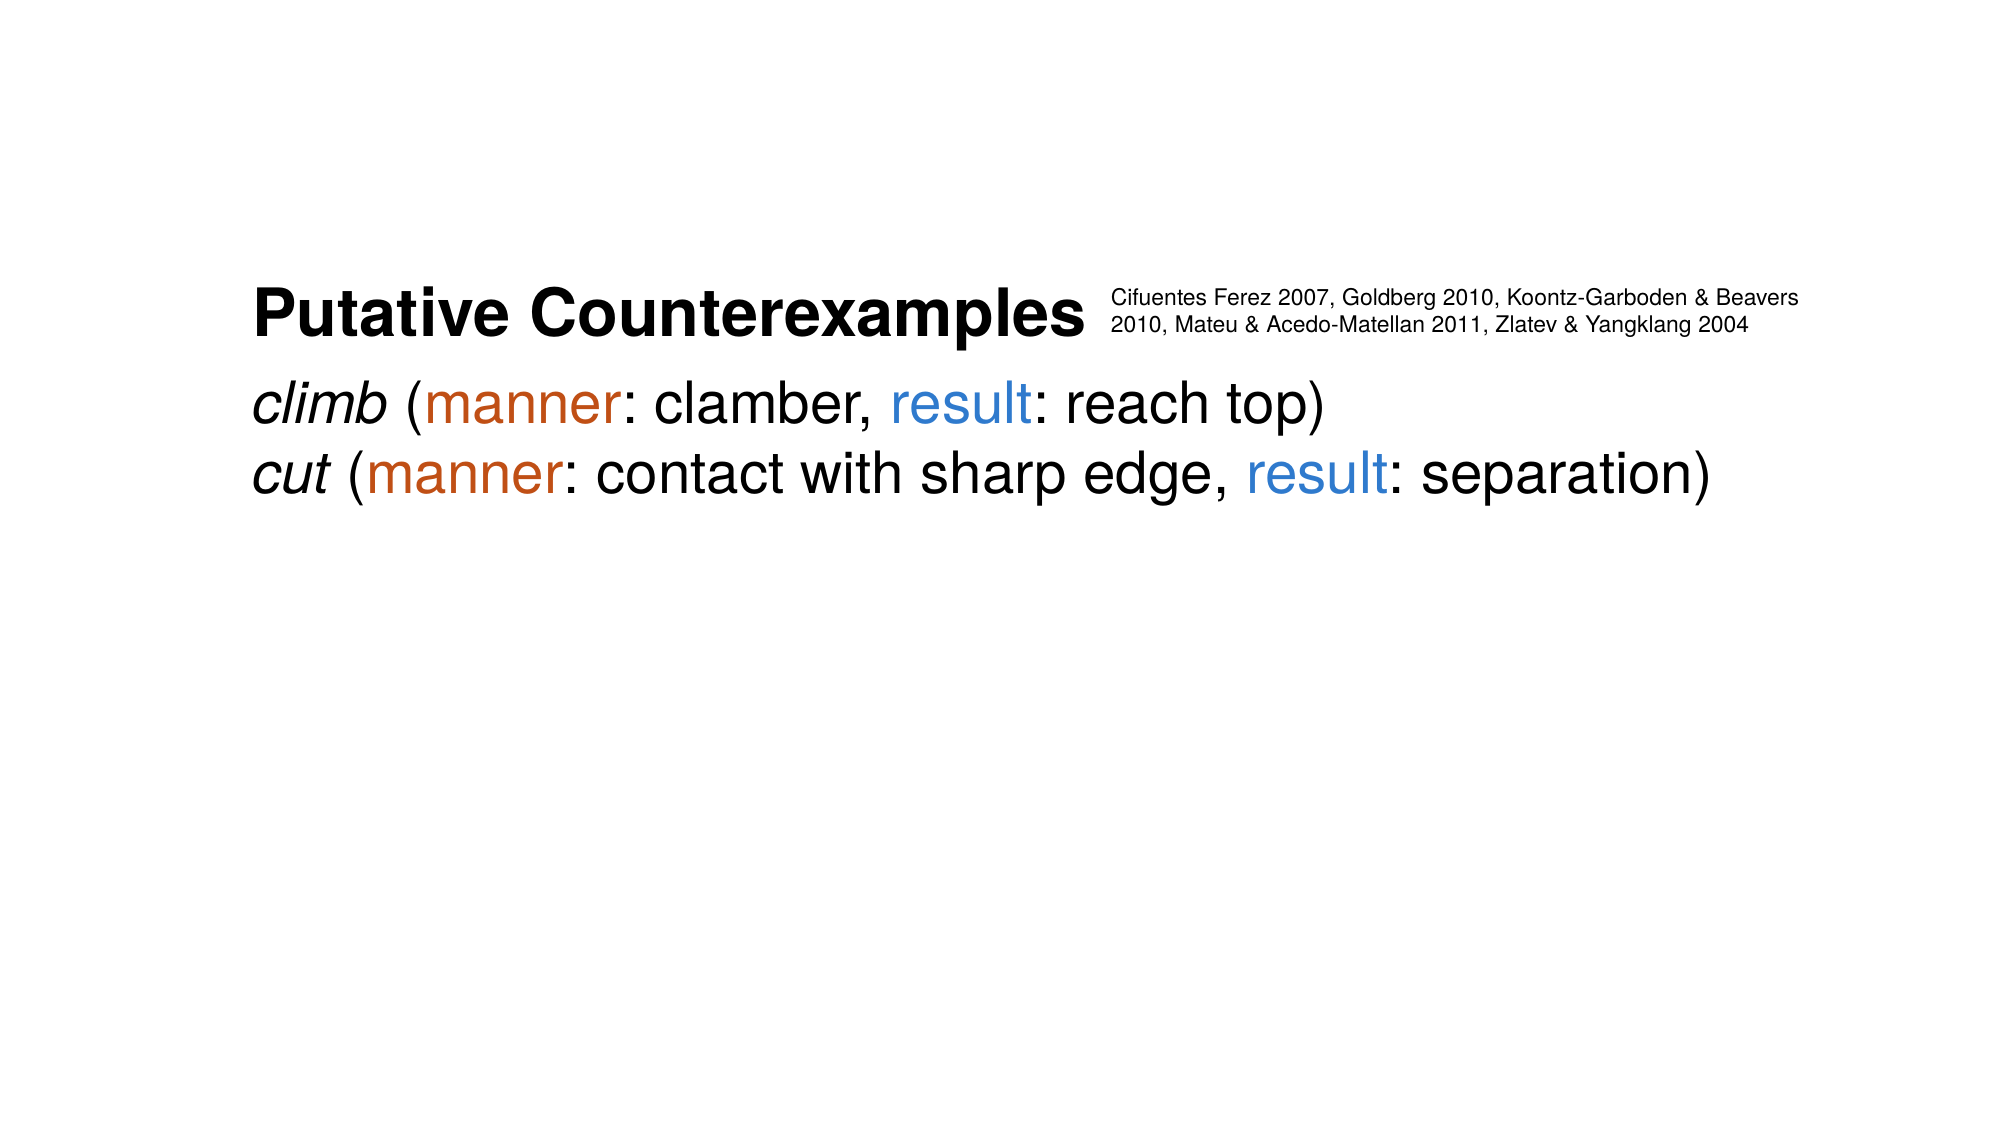

Putative Counterexamples
climb (manner: clamber, result: reach top)
cut (manner: contact with sharp edge, result: separation)
Cifuentes Ferez 2007, Goldberg 2010, Koontz-Garboden & Beavers 2010, Mateu & Acedo-Matellan 2011, Zlatev & Yangklang 2004